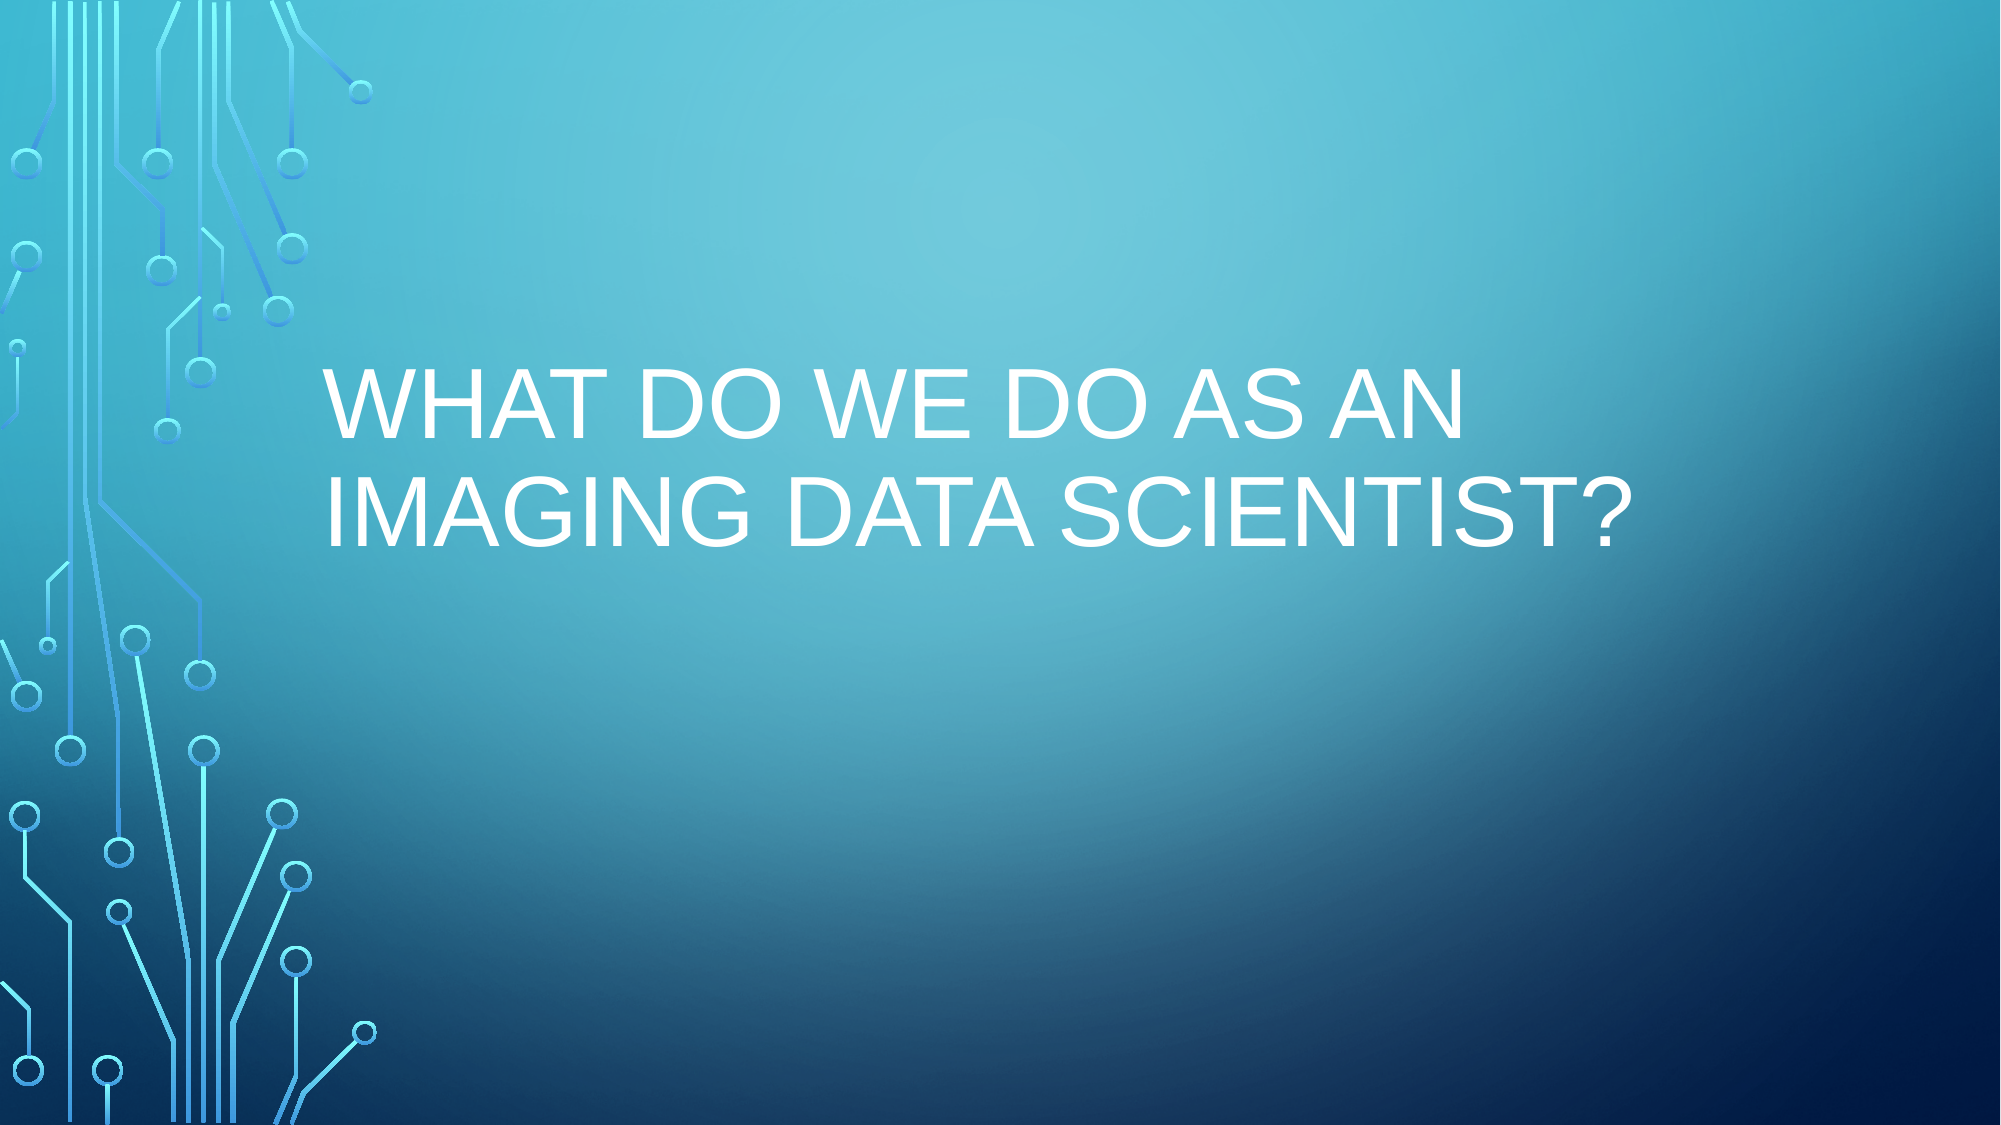

# What do we do as an imaging data scientist?